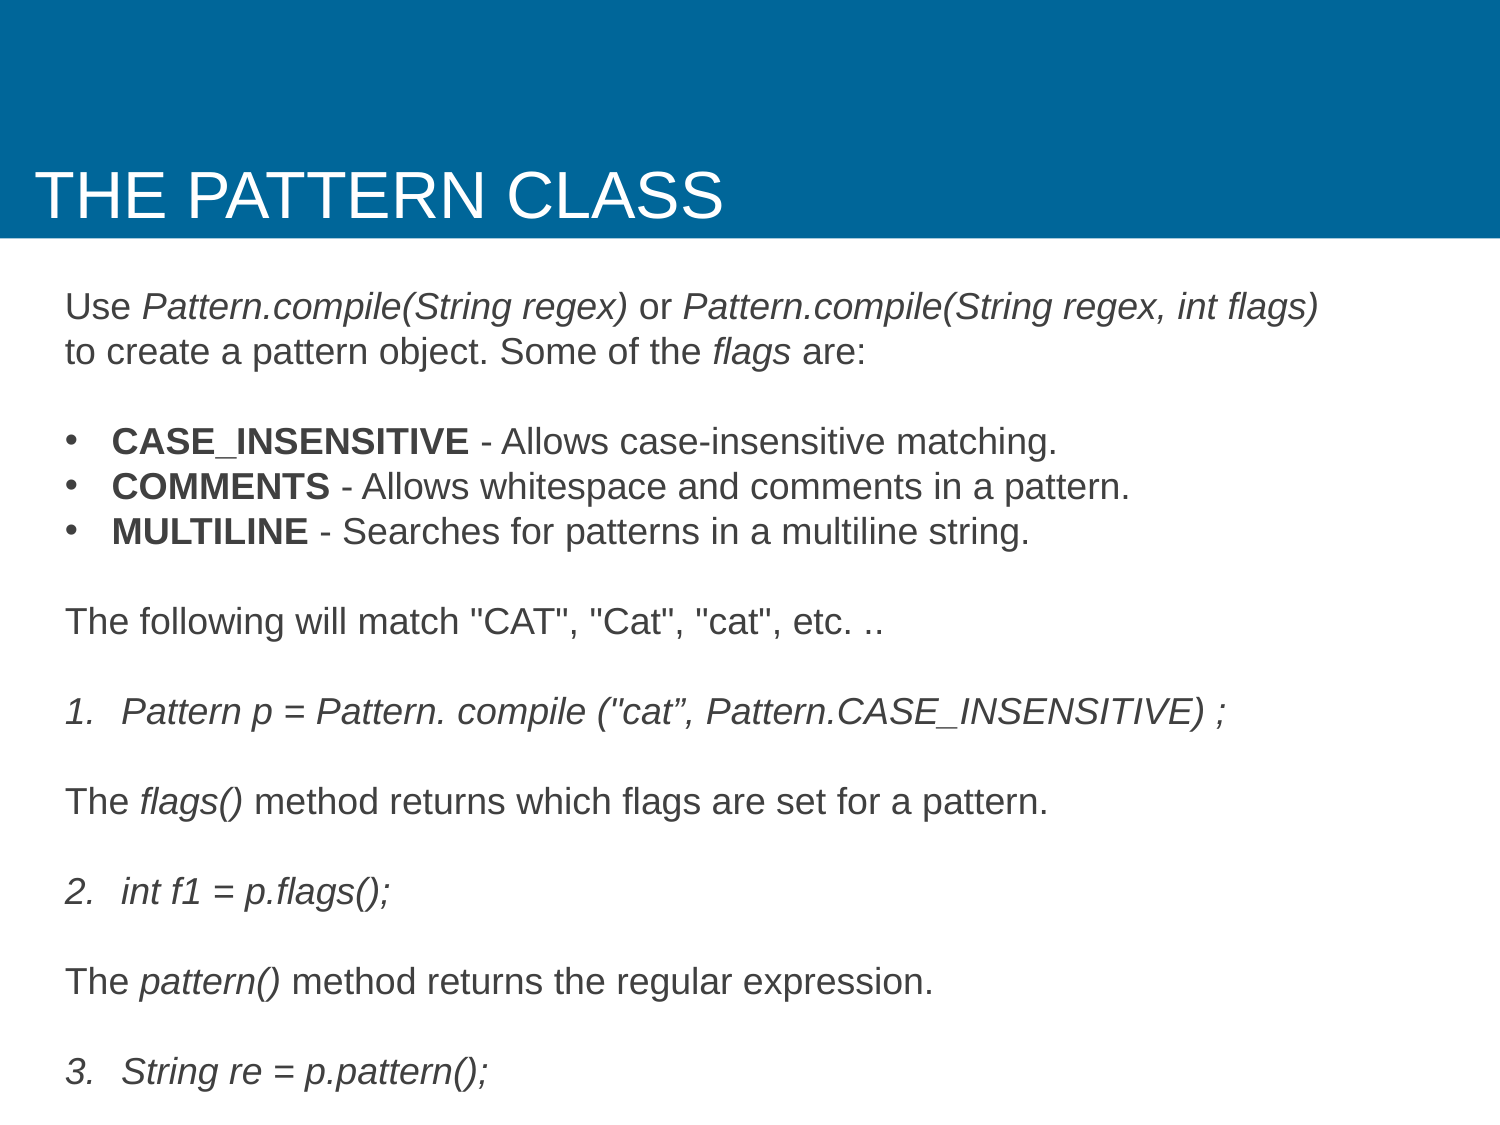

The Pattern Class
Use Pattern.compile(String regex) or Pattern.compile(String regex, int flags) to create a pattern object. Some of the flags are:

CASE_INSENSITIVE - Allows case-insensitive matching.
COMMENTS - Allows whitespace and comments in a pattern.
MULTILINE - Searches for patterns in a multiline string.
The following will match "CAT", "Cat", "cat", etc. ..

Pattern p = Pattern. compile ("cat”, Pattern.CASE_INSENSITIVE) ;
The flags() method returns which flags are set for a pattern.

int f1 = p.flags();
The pattern() method returns the regular expression.

String re = p.pattern();
206